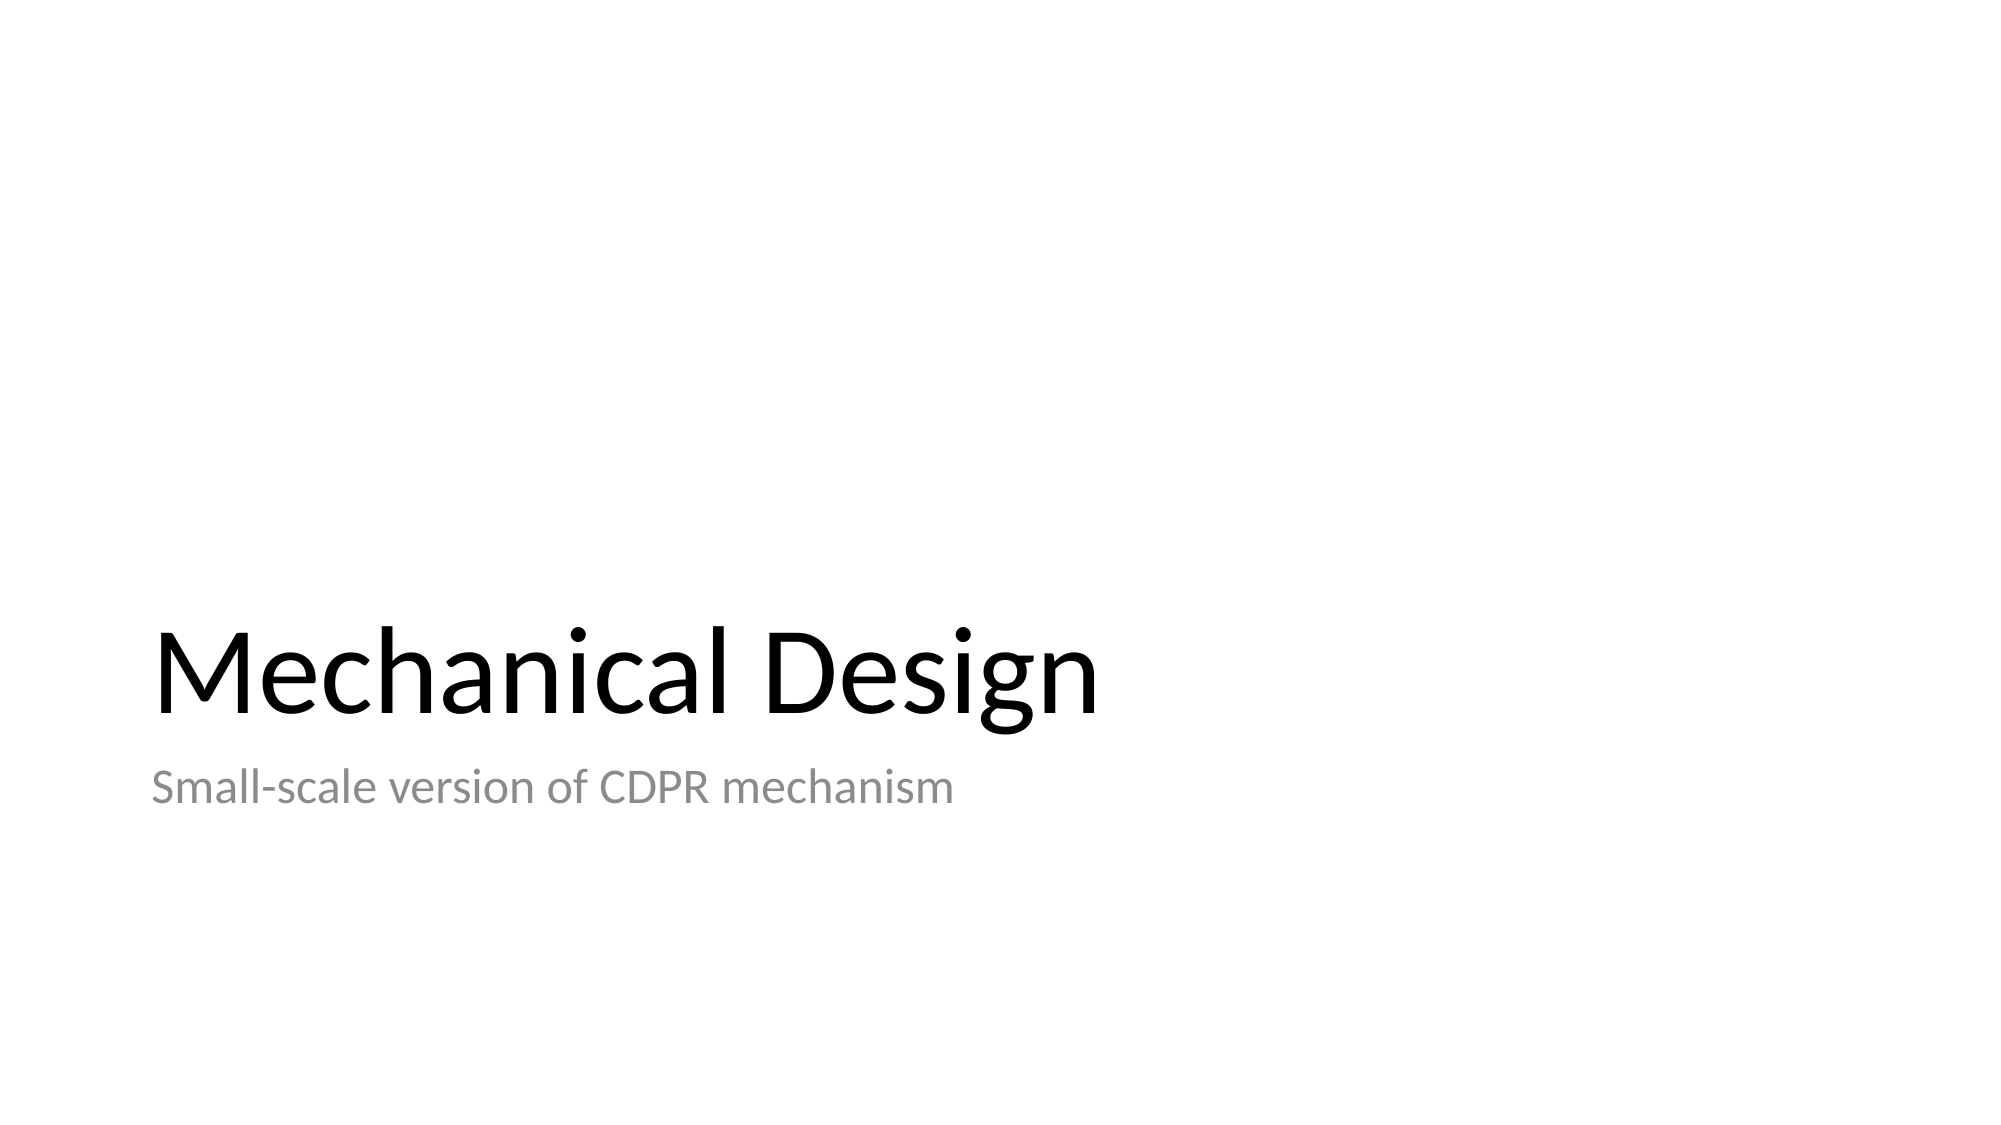

# Mechanical Design
Small-scale version of CDPR mechanism